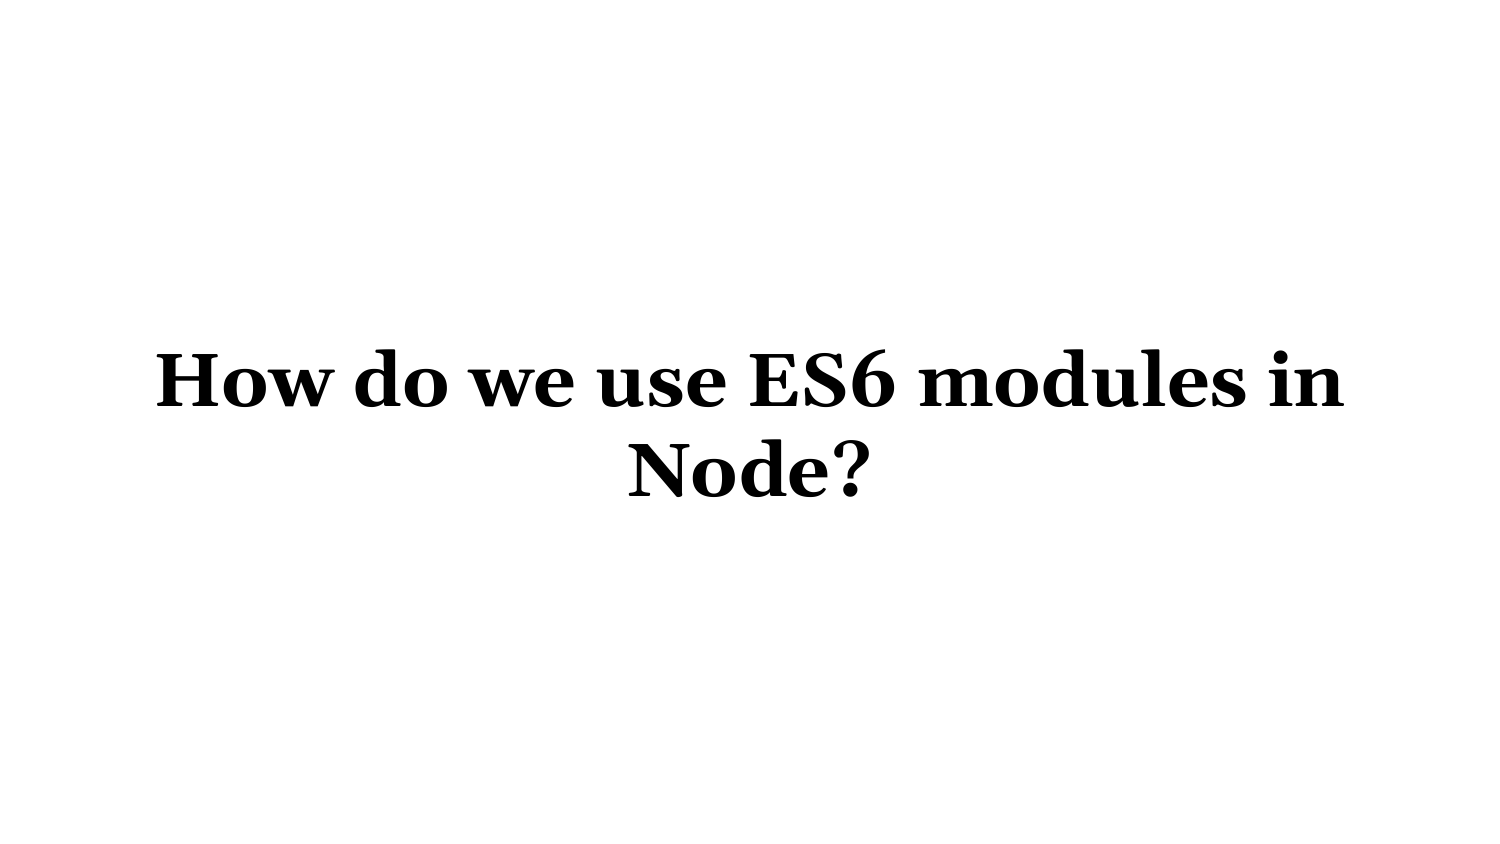

# How do we use ES6 modules in Node?